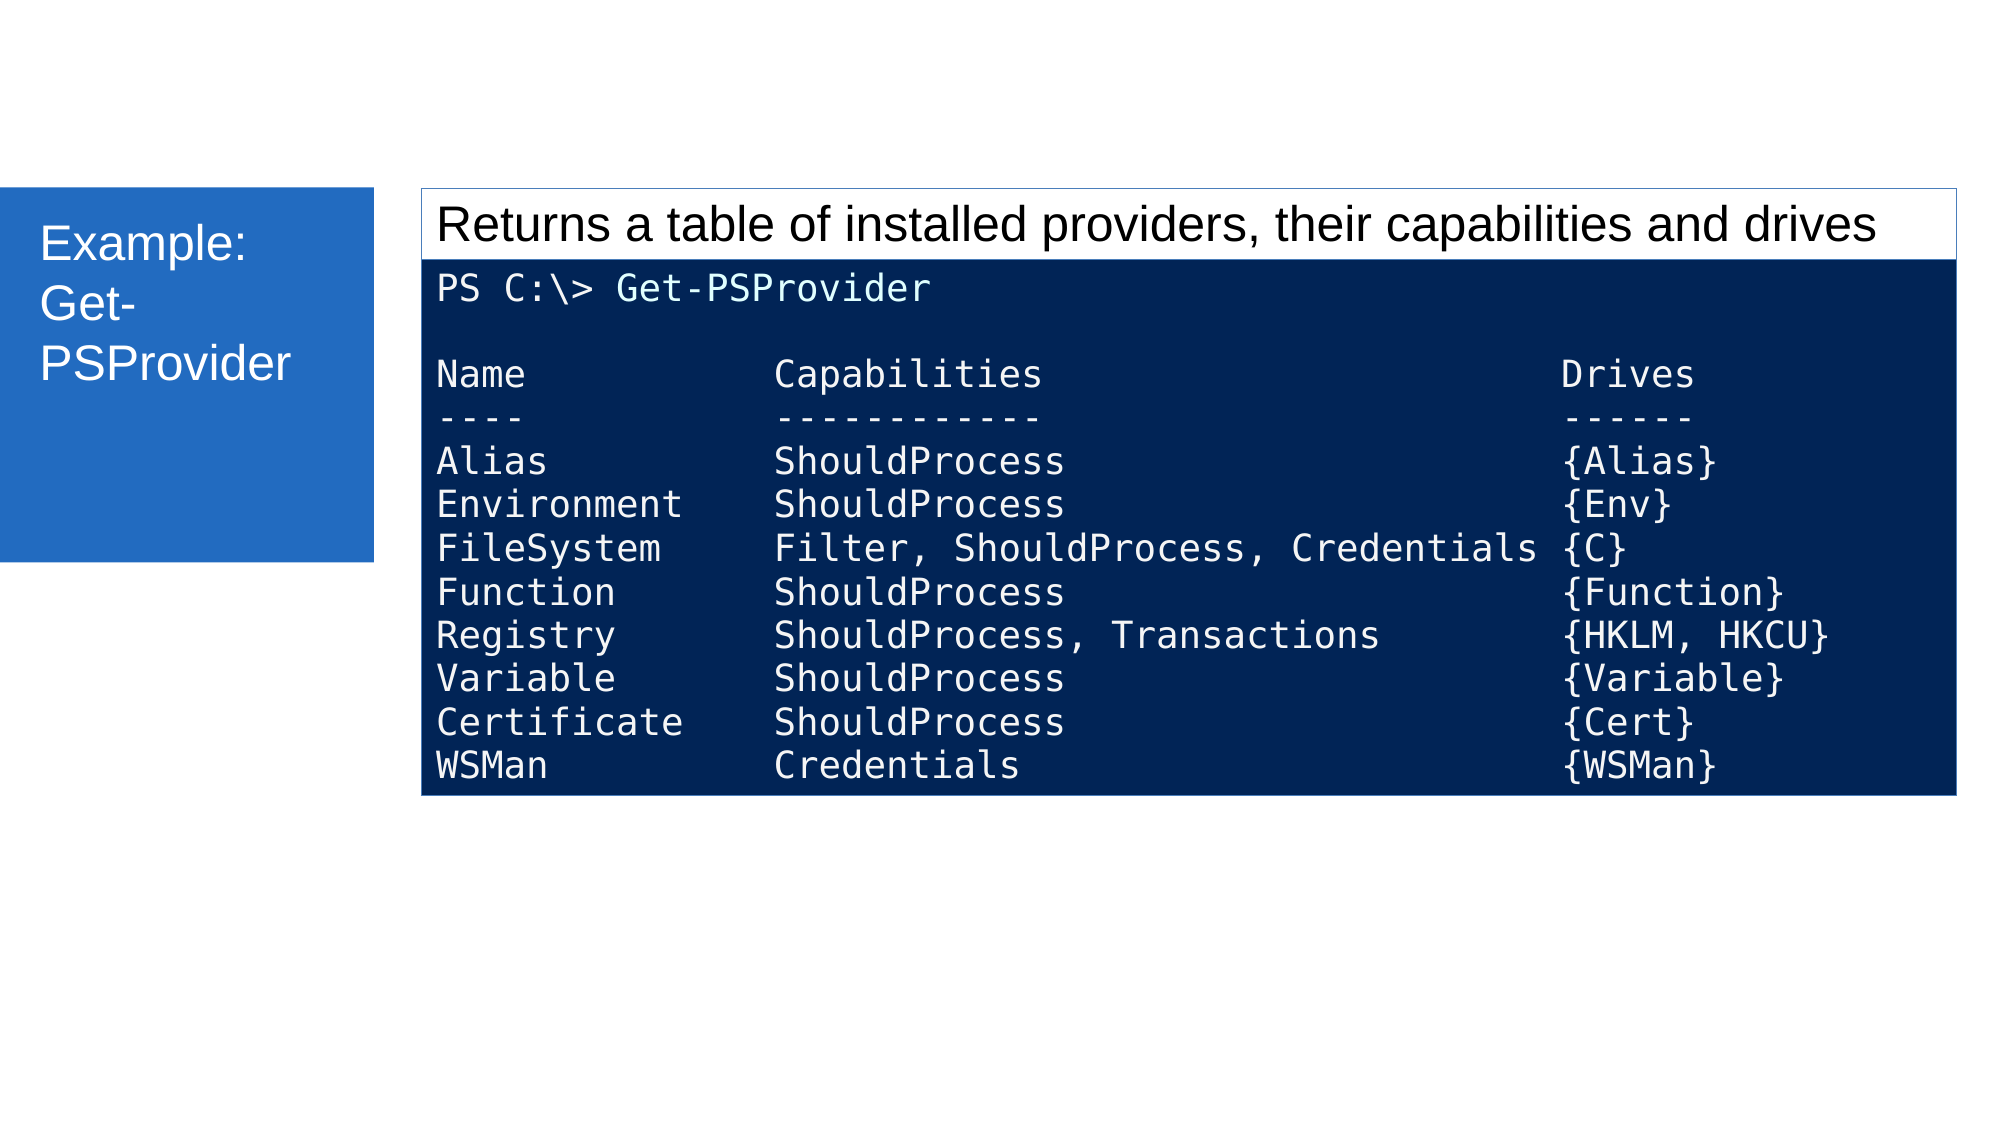

Example:
Get-PSProvider
| Returns a table of installed providers, their capabilities and drives |
| --- |
| PS C:\> Get-PSProvider Name Capabilities Drives ---- ------------ ------ Alias ShouldProcess {Alias} Environment ShouldProcess {Env} FileSystem Filter, ShouldProcess, Credentials {C} Function ShouldProcess {Function} Registry ShouldProcess, Transactions {HKLM, HKCU} Variable ShouldProcess {Variable} Certificate ShouldProcess {Cert} WSMan Credentials {WSMan} |
335